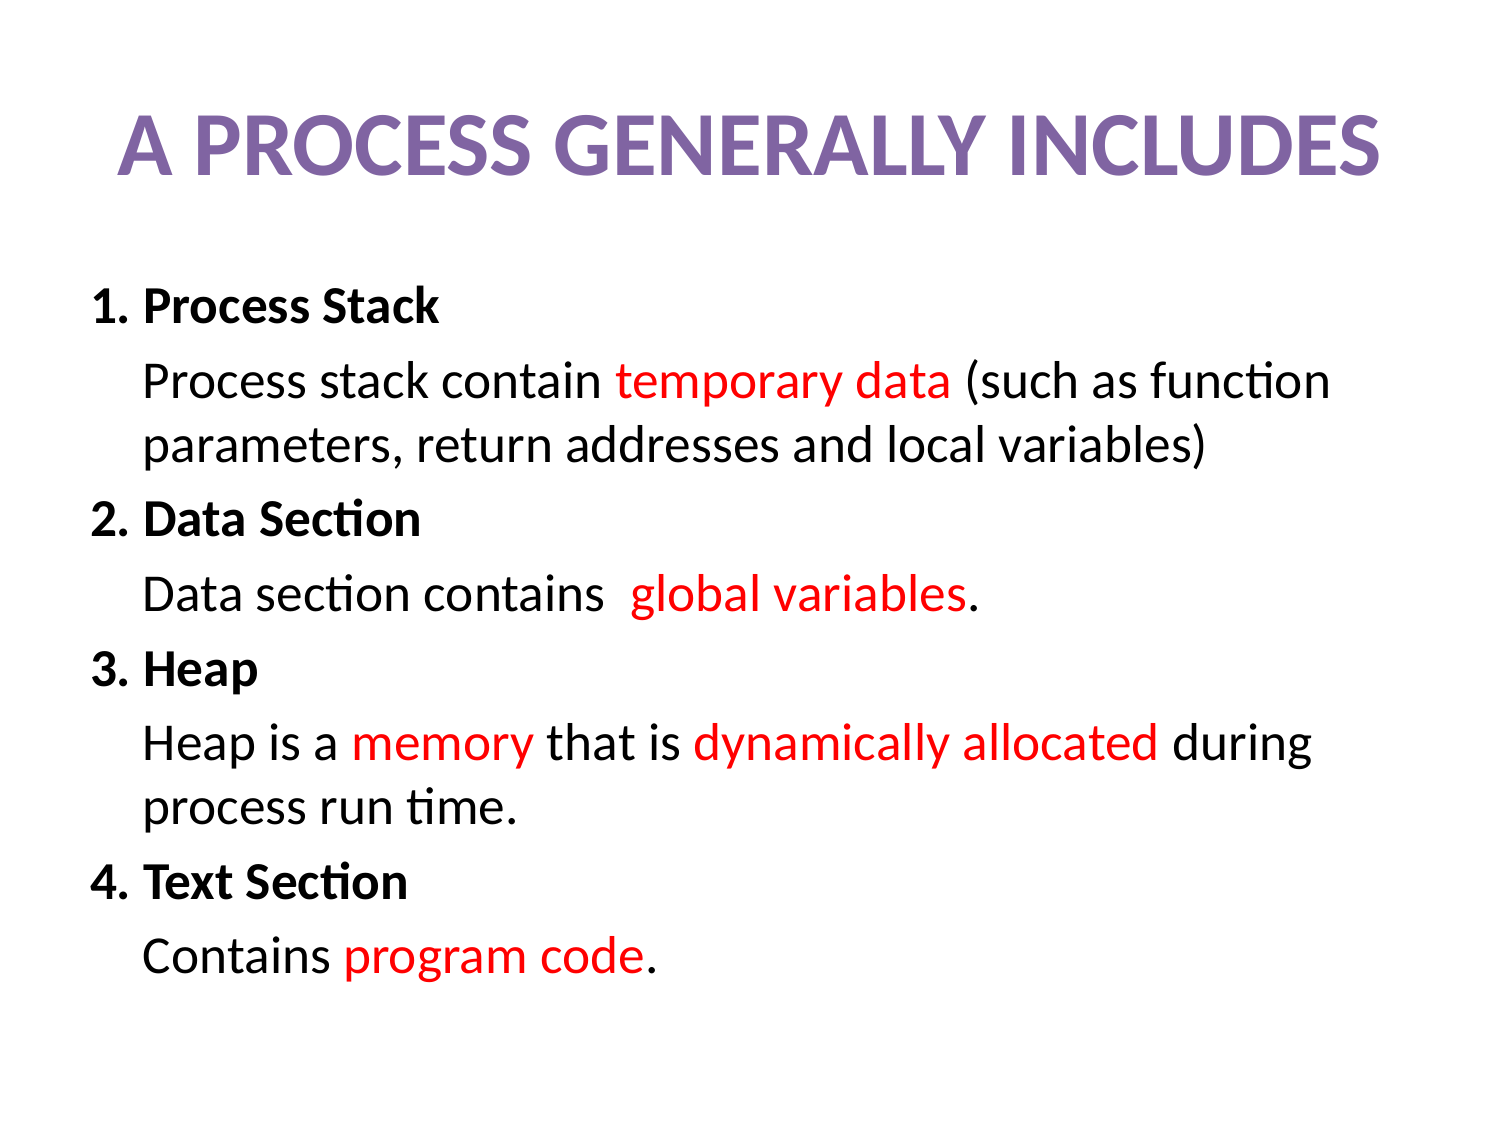

# A PROCESS GENERALLY INCLUDES
1. Process Stack
	Process stack contain temporary data (such as function parameters, return addresses and local variables)
2. Data Section
	Data section contains  global variables.
3. Heap
	Heap is a memory that is dynamically allocated during process run time.
4. Text Section
	Contains program code.